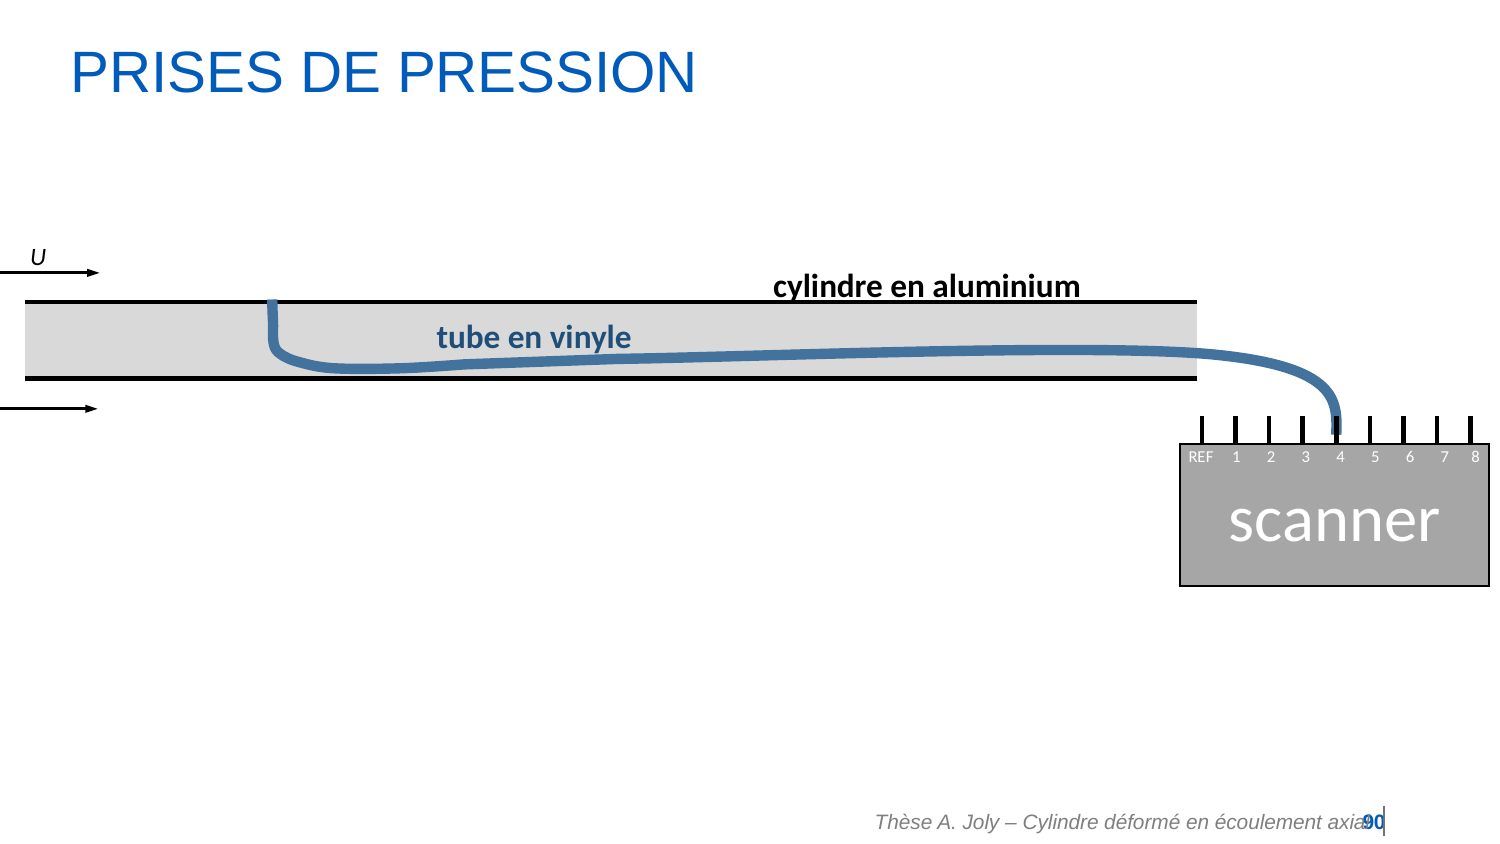

# Prises de pression
U
cylindre en aluminium

tube en vinyle
REF     1       2       3       4       5       6       7      8
scanner
Thèse A. Joly – Cylindre déformé en écoulement axial